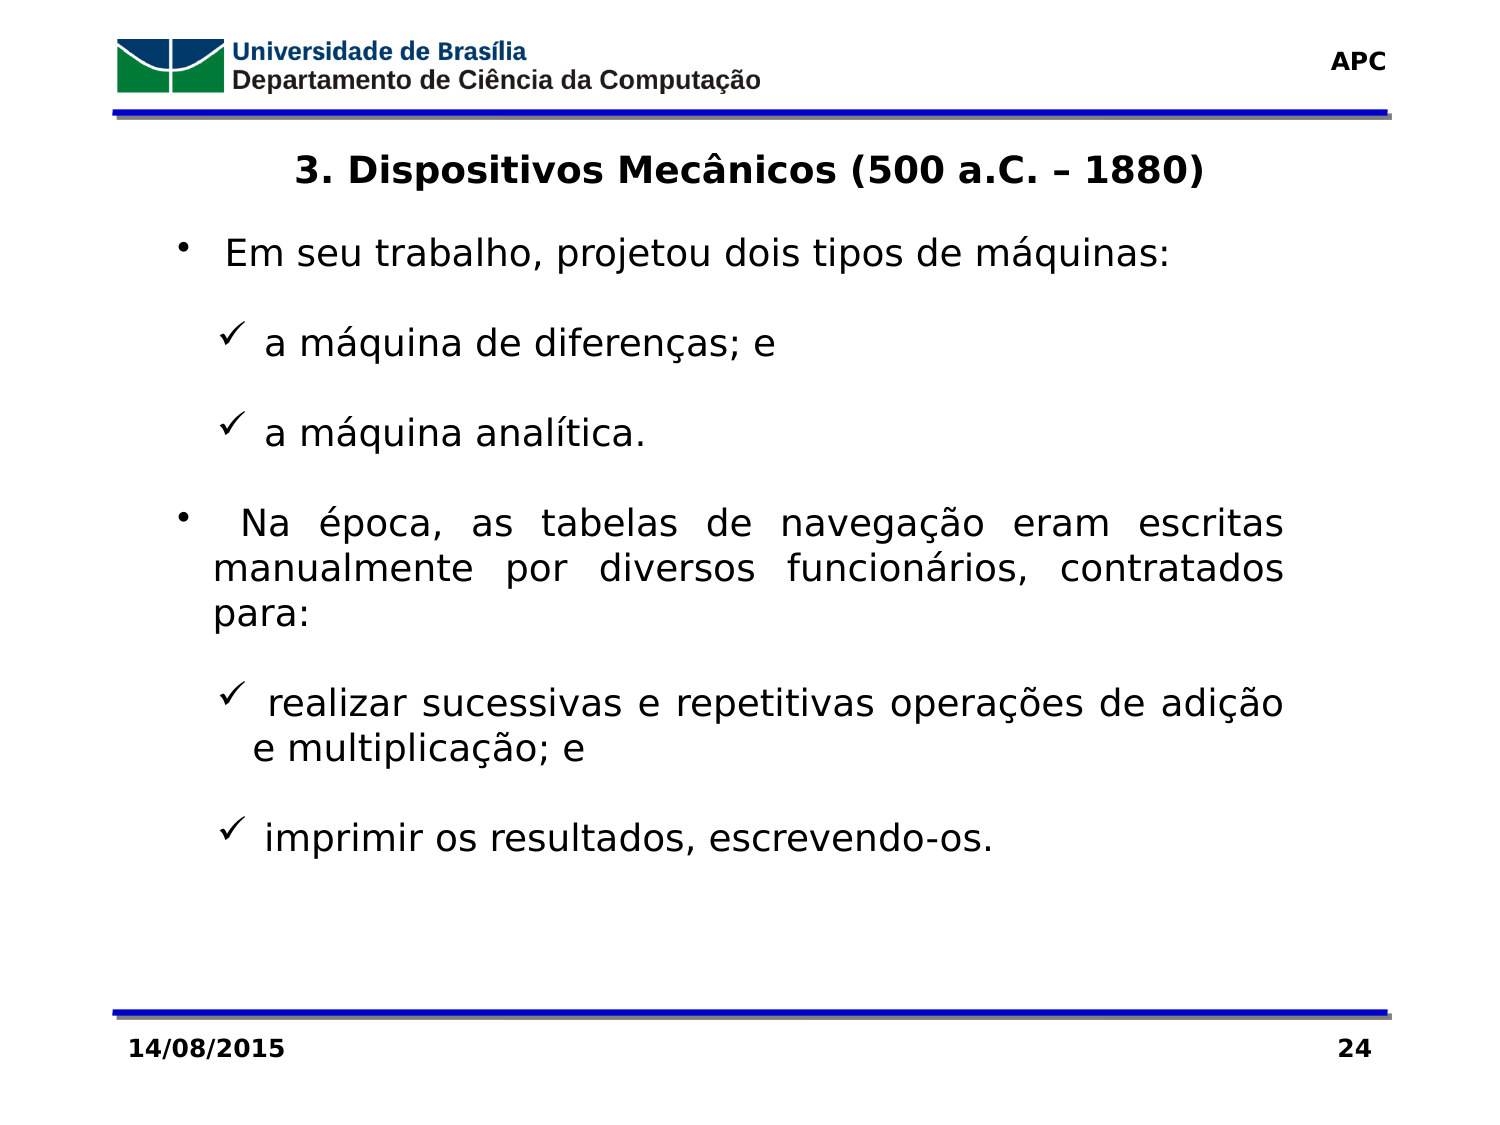

3. Dispositivos Mecânicos (500 a.C. – 1880)

 Em seu trabalho, projetou dois tipos de máquinas:

 a máquina de diferenças; e

 a máquina analítica.

 Na época, as tabelas de navegação eram escritas manualmente por diversos funcionários, contratados para:

 realizar sucessivas e repetitivas operações de adição e multiplicação; e

 imprimir os resultados, escrevendo-os.

14/08/2015
24